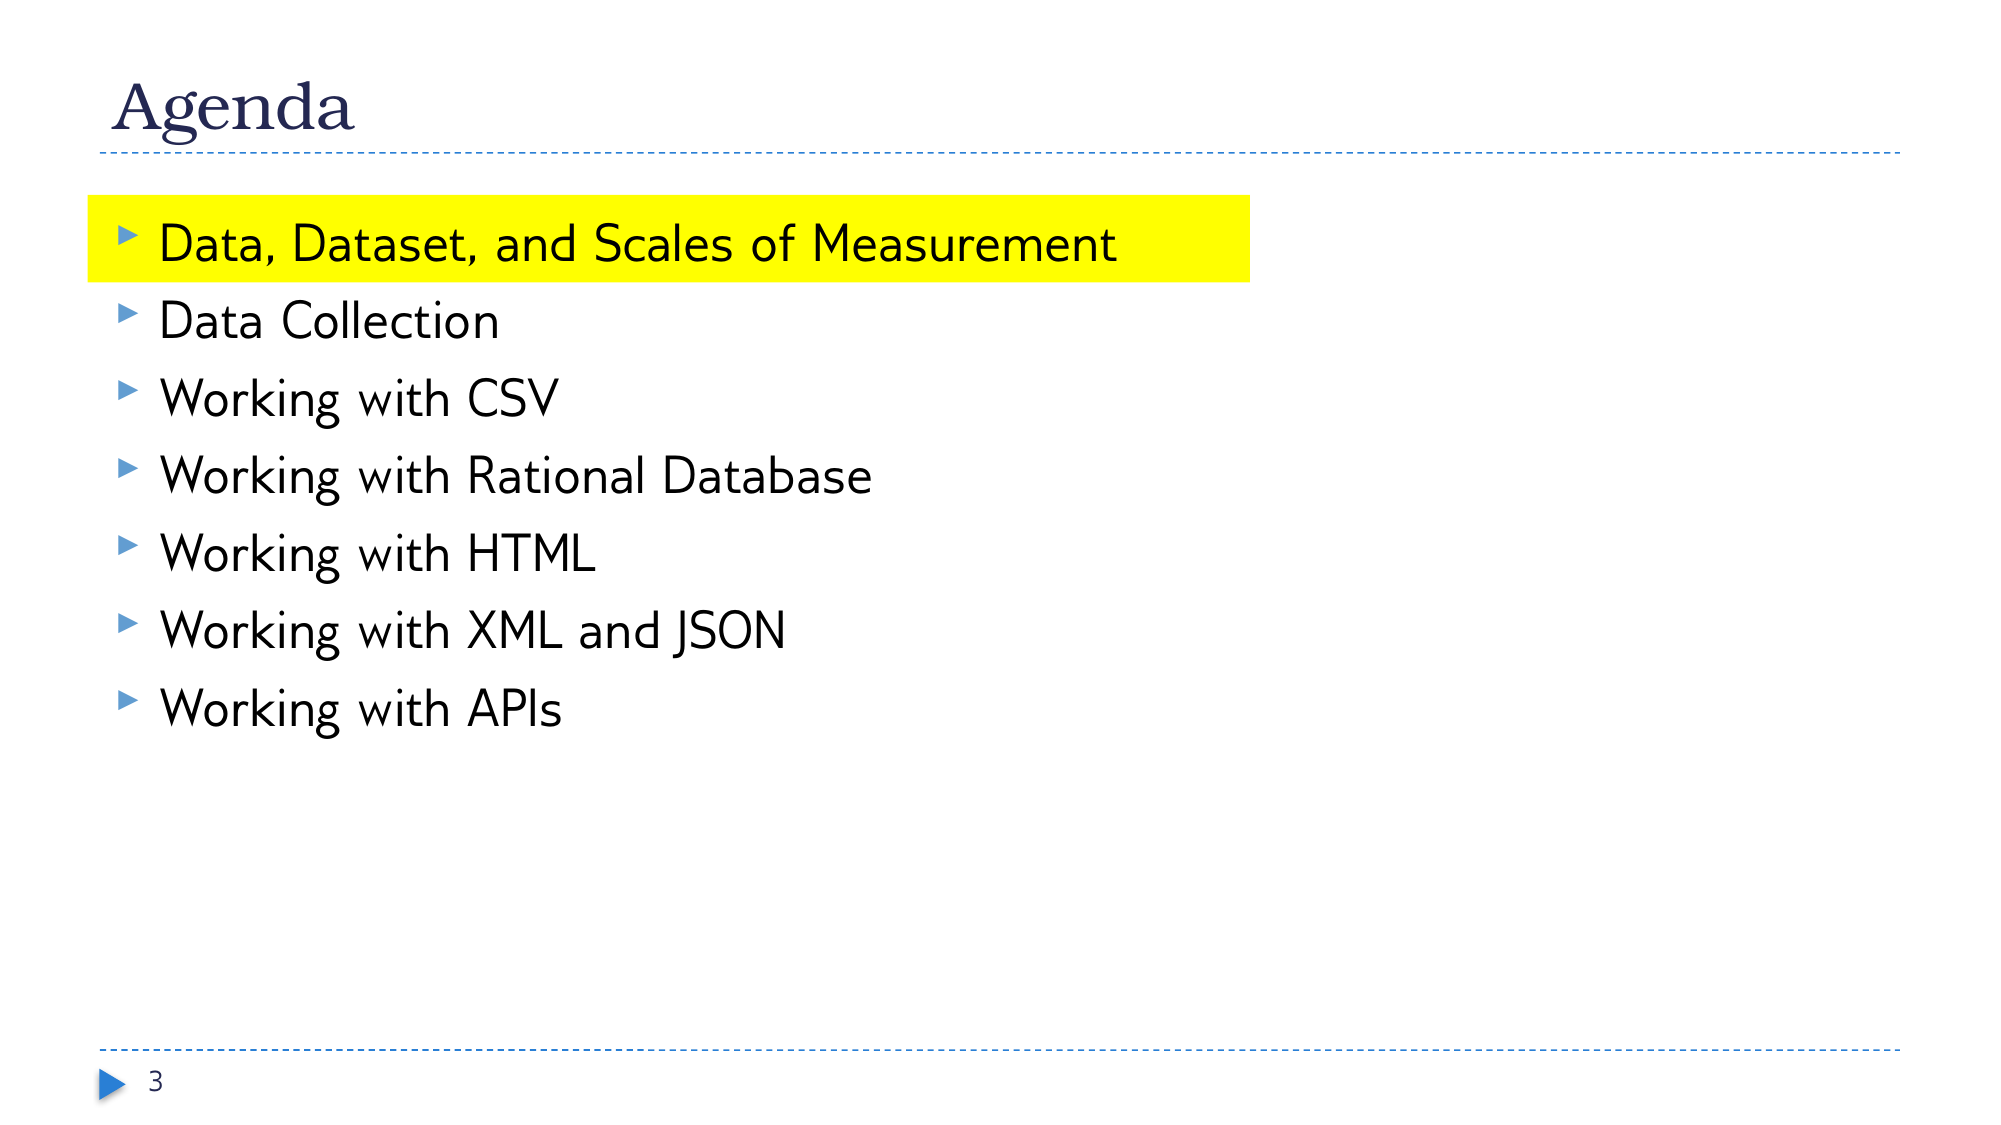

# Agenda

Data, Dataset, and Scales of Measurement
Data Collection
Working with CSV
Working with Rational Database
Working with HTML
Working with XML and JSON
Working with APIs
3